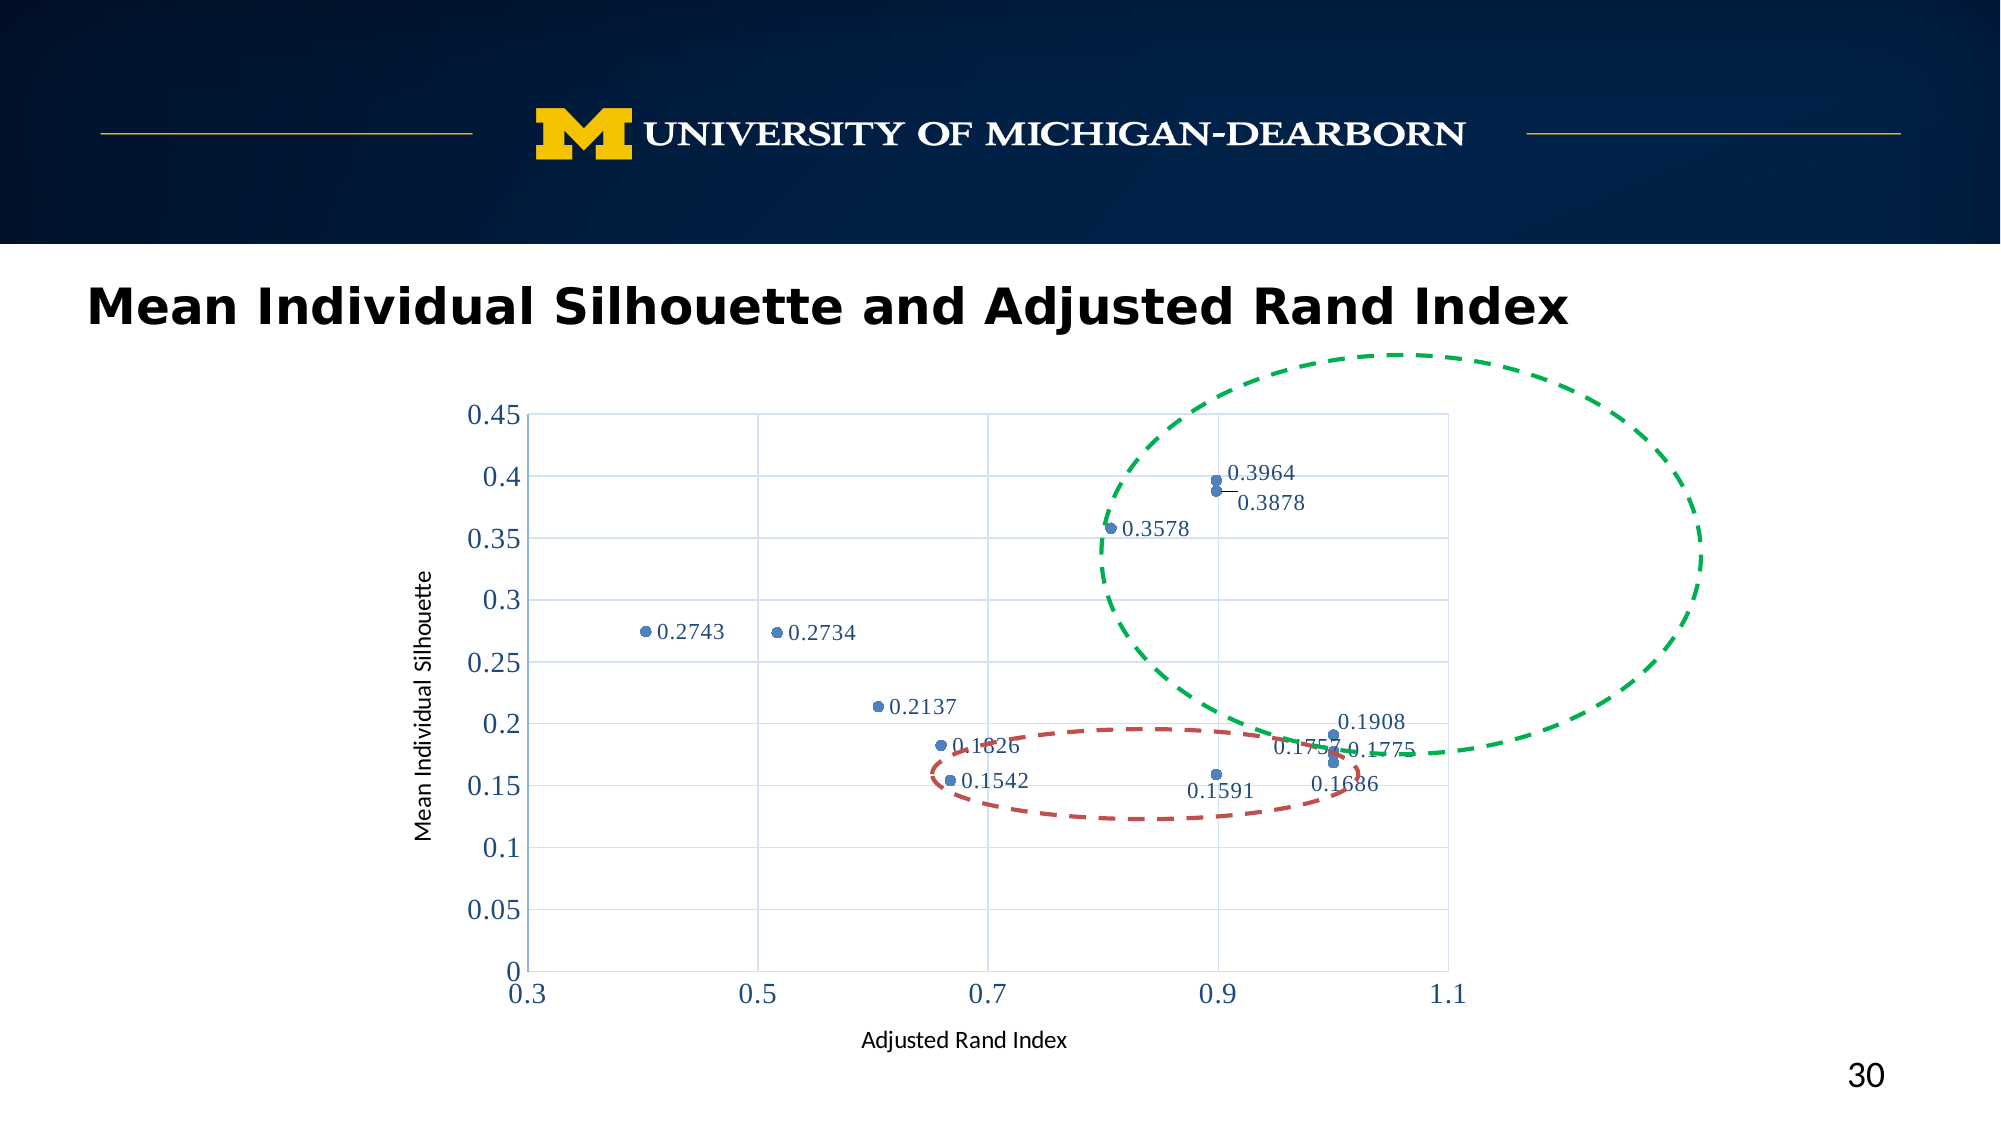

Mean Individual Silhouette and Adjusted Rand Index

### Chart

| Category | Mean Individual Silhouette |
|---|---|
30